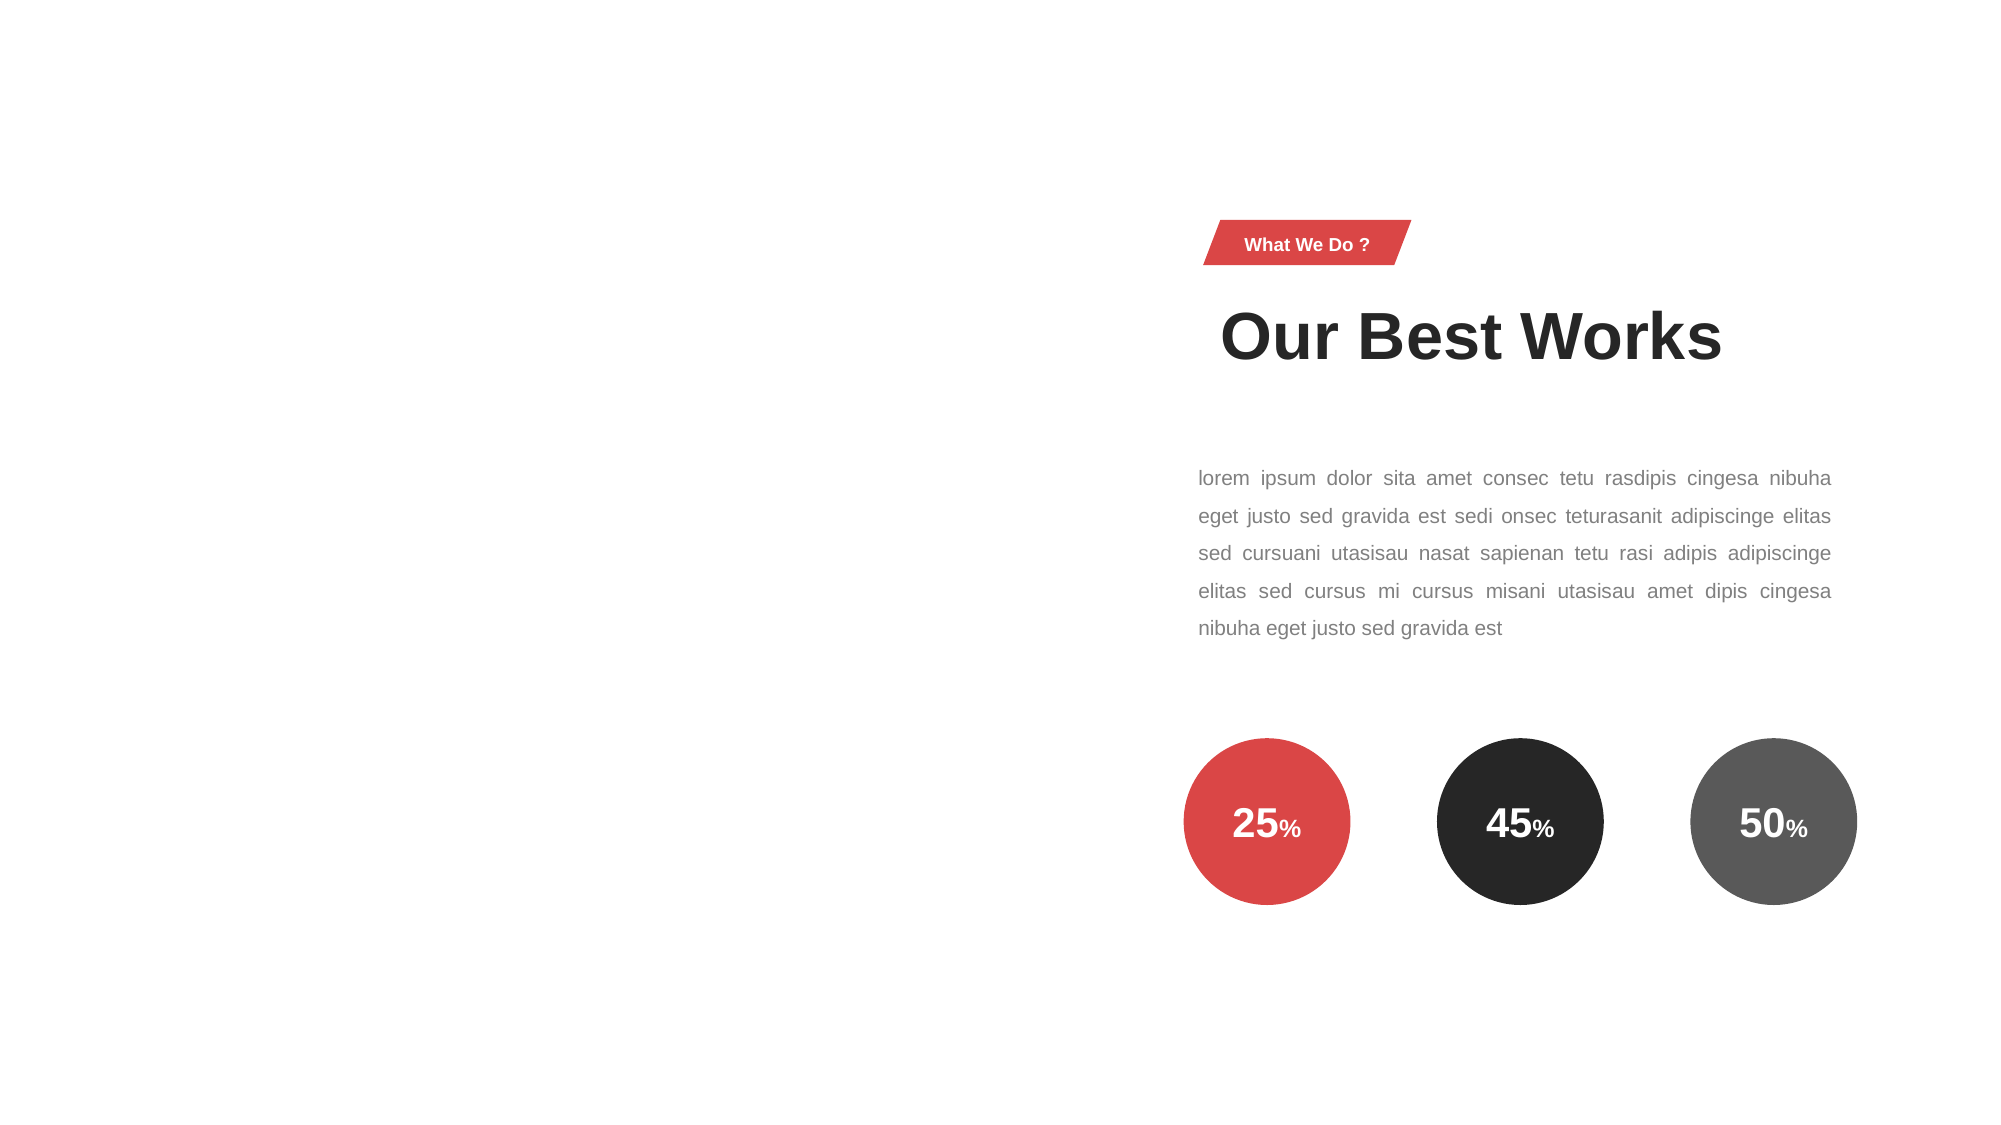

What We Do ?
Our Best Works
lorem ipsum dolor sita amet consec tetu rasdipis cingesa nibuha eget justo sed gravida est sedi onsec teturasanit adipiscinge elitas sed cursuani utasisau nasat sapienan tetu rasi adipis adipiscinge elitas sed cursus mi cursus misani utasisau amet dipis cingesa nibuha eget justo sed gravida est

25%

45%

50%